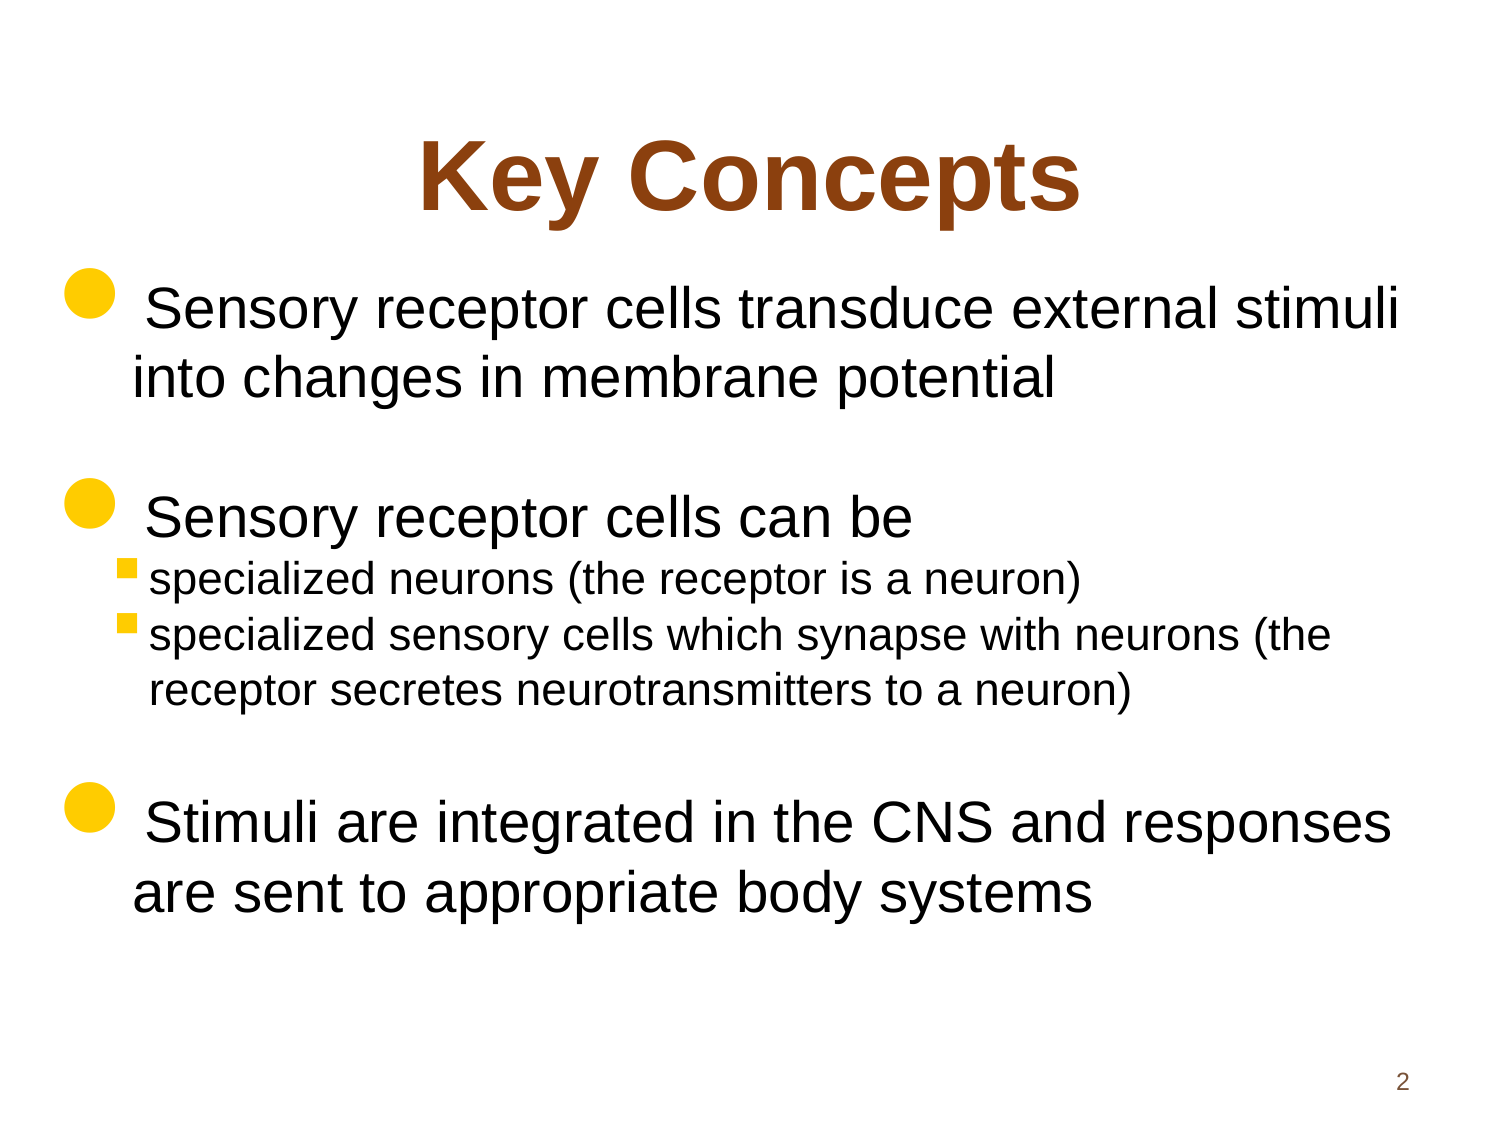

# Key Concepts
Sensory receptor cells transduce external stimuli into changes in membrane potential

Sensory receptor cells can be
specialized neurons (the receptor is a neuron)
specialized sensory cells which synapse with neurons (the receptor secretes neurotransmitters to a neuron)

Stimuli are integrated in the CNS and responses are sent to appropriate body systems

2